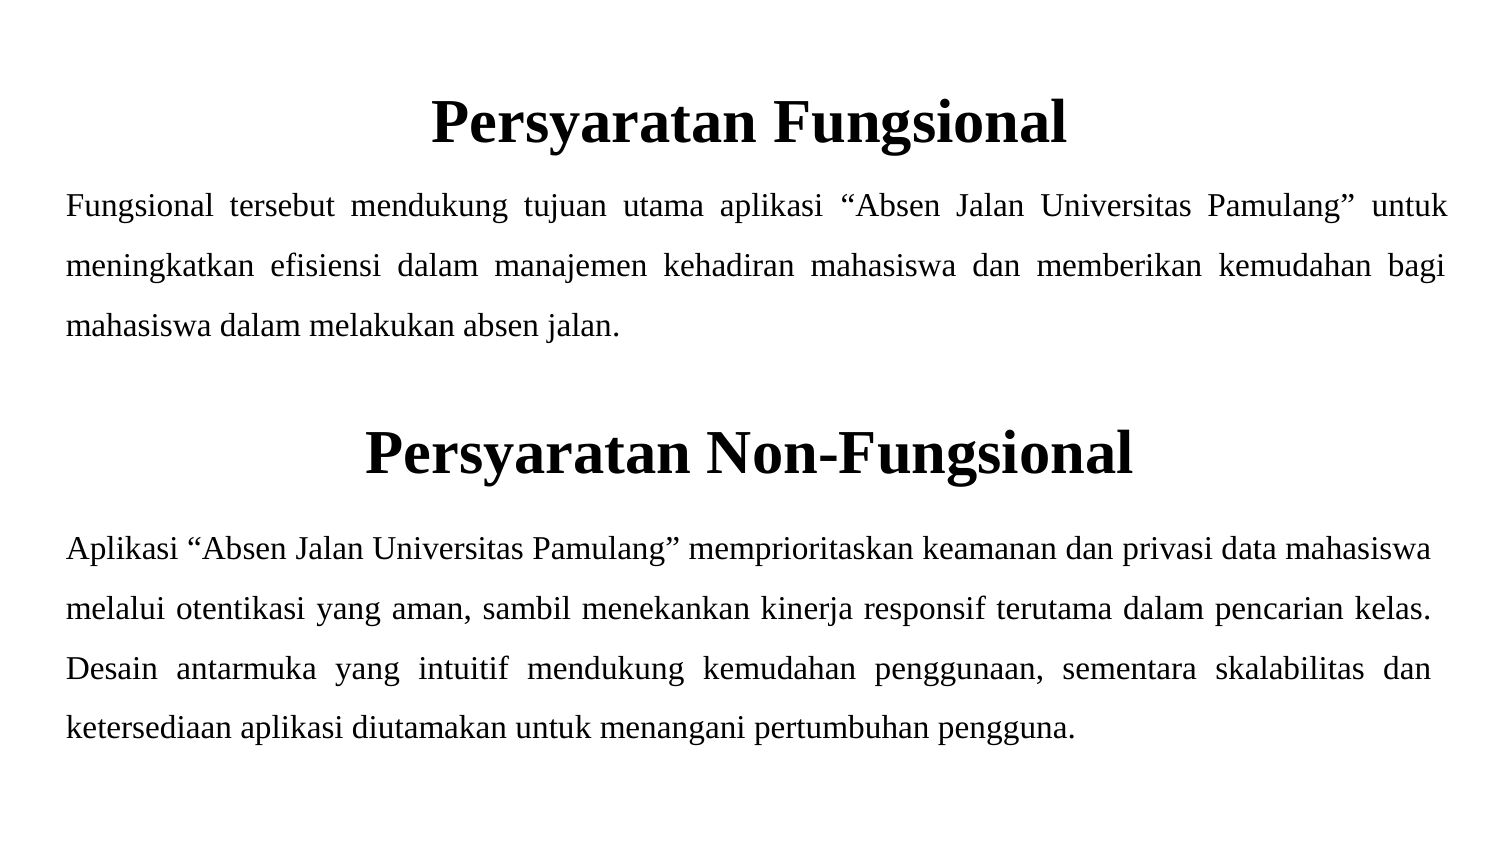

# Persyaratan Fungsional
Fungsional tersebut mendukung tujuan utama aplikasi “Absen Jalan Universitas Pamulang” untuk meningkatkan efisiensi dalam manajemen kehadiran mahasiswa dan memberikan kemudahan bagi mahasiswa dalam melakukan absen jalan.
Persyaratan Non-Fungsional
Aplikasi “Absen Jalan Universitas Pamulang” memprioritaskan keamanan dan privasi data mahasiswa melalui otentikasi yang aman, sambil menekankan kinerja responsif terutama dalam pencarian kelas. Desain antarmuka yang intuitif mendukung kemudahan penggunaan, sementara skalabilitas dan ketersediaan aplikasi diutamakan untuk menangani pertumbuhan pengguna.